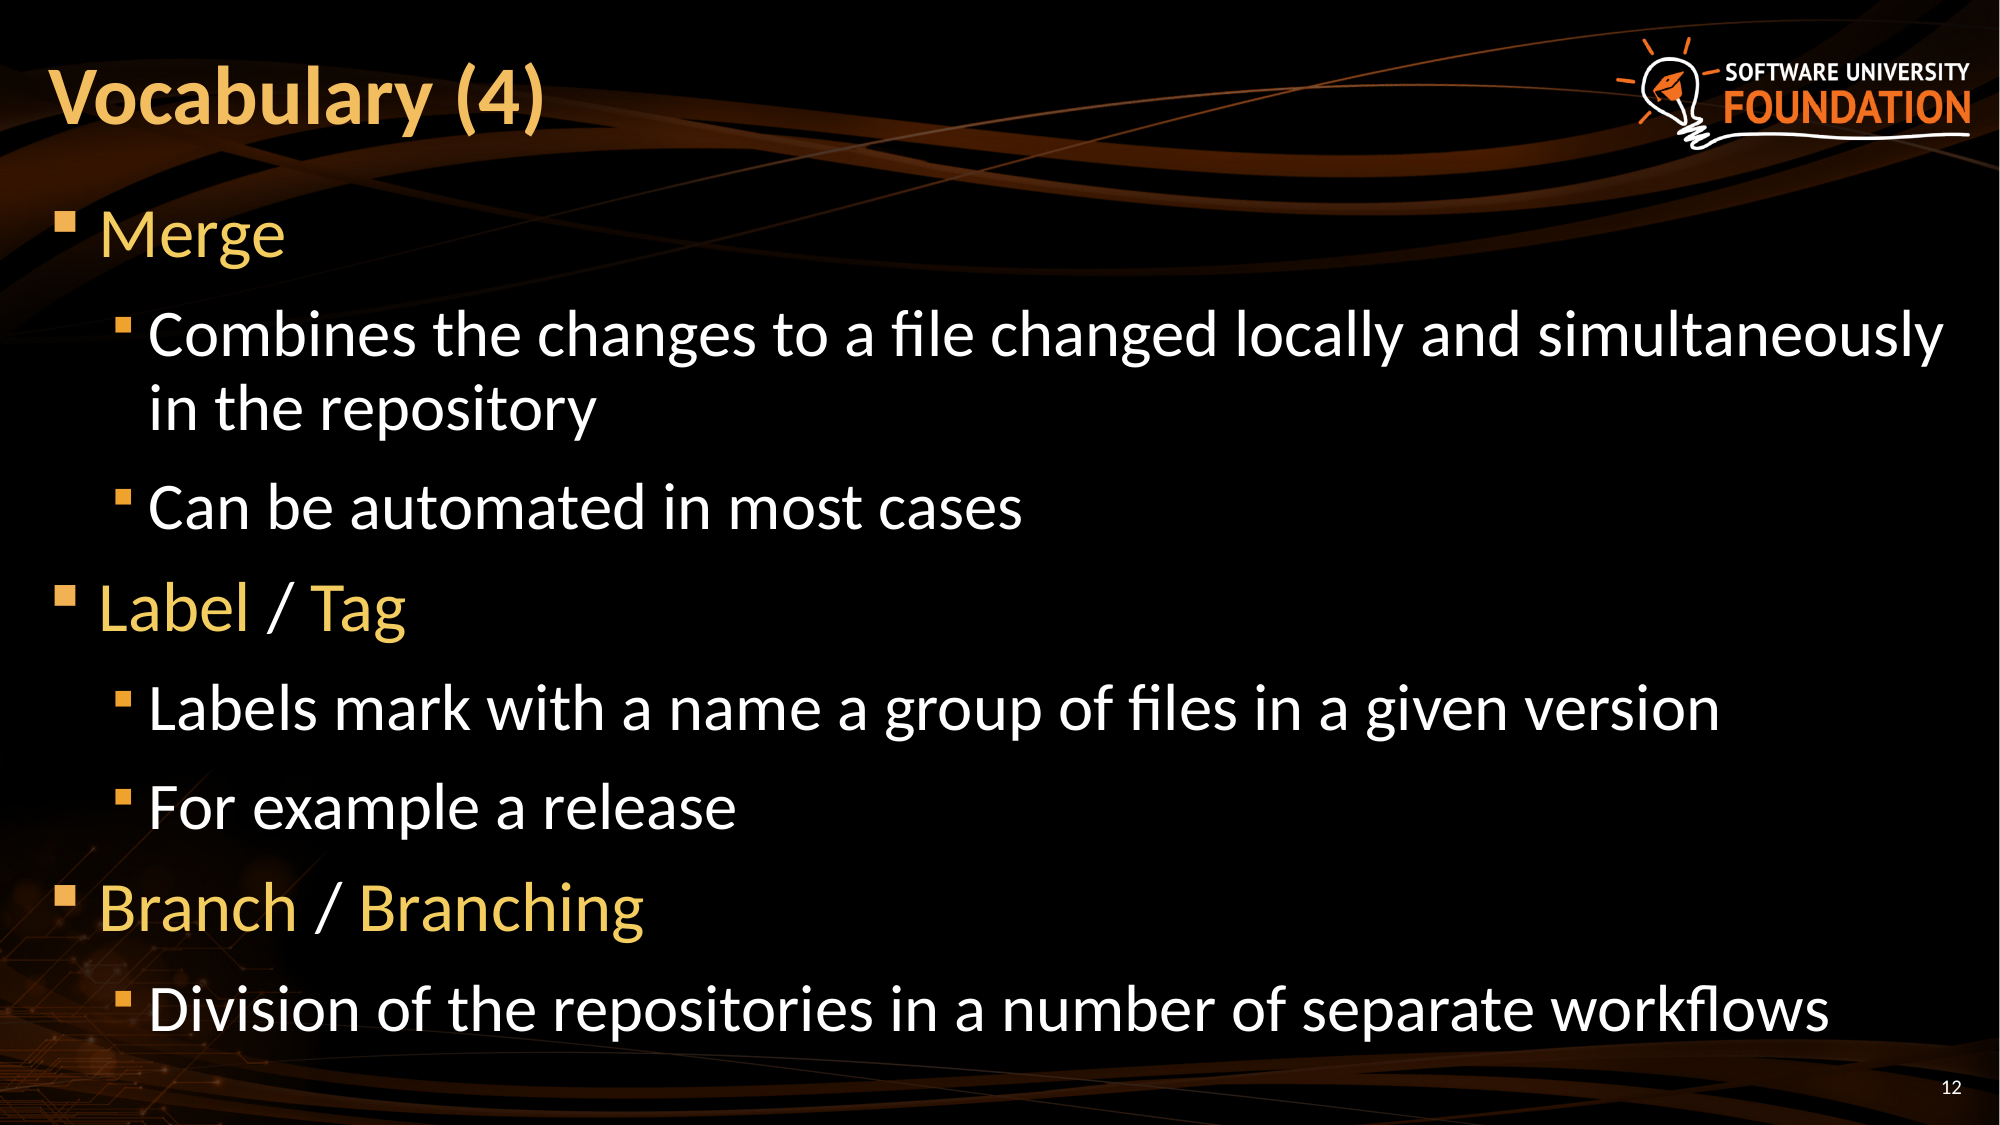

# Vocabulary (4)
Merge
Combines the changes to a file changed locally and simultaneously in the repository
Can be automated in most cases
Label / Tag
Labels mark with a name a group of files in a given version
For example a release
Branch / Branching
Division of the repositories in a number of separate workflows
12